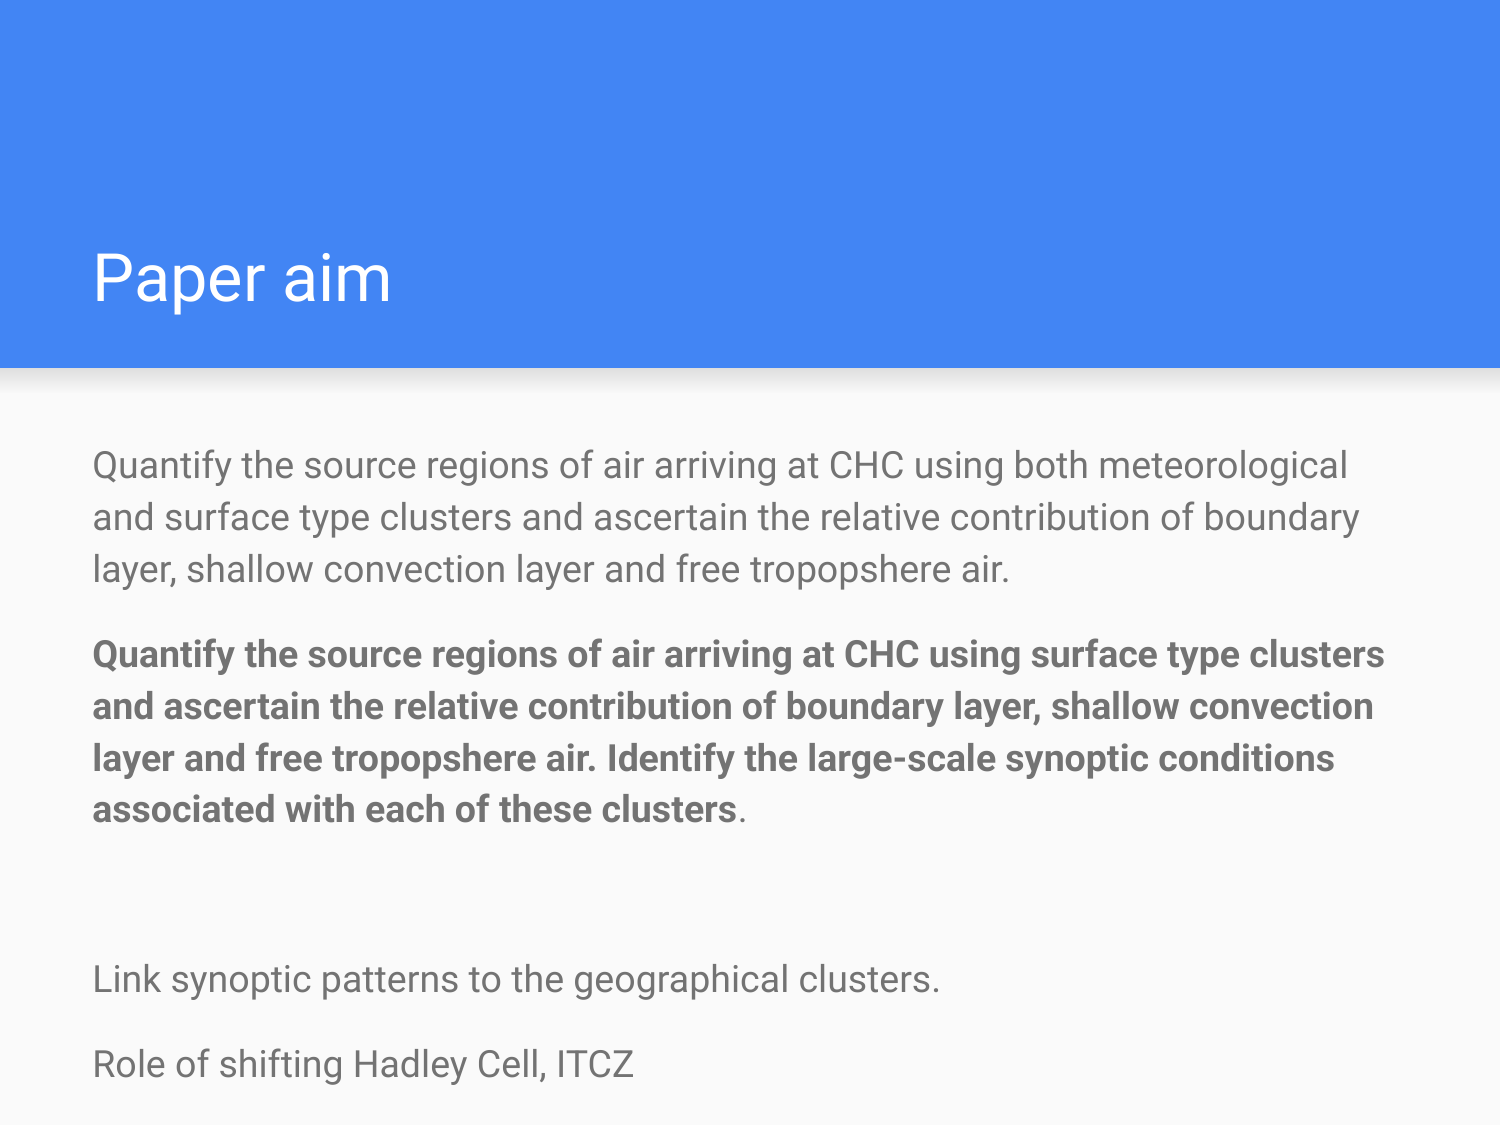

# Paper aim
Quantify the source regions of air arriving at CHC using both meteorological and surface type clusters and ascertain the relative contribution of boundary layer, shallow convection layer and free tropopshere air.
Quantify the source regions of air arriving at CHC using surface type clusters and ascertain the relative contribution of boundary layer, shallow convection layer and free tropopshere air. Identify the large-scale synoptic conditions associated with each of these clusters.

Link synoptic patterns to the geographical clusters.
Role of shifting Hadley Cell, ITCZ